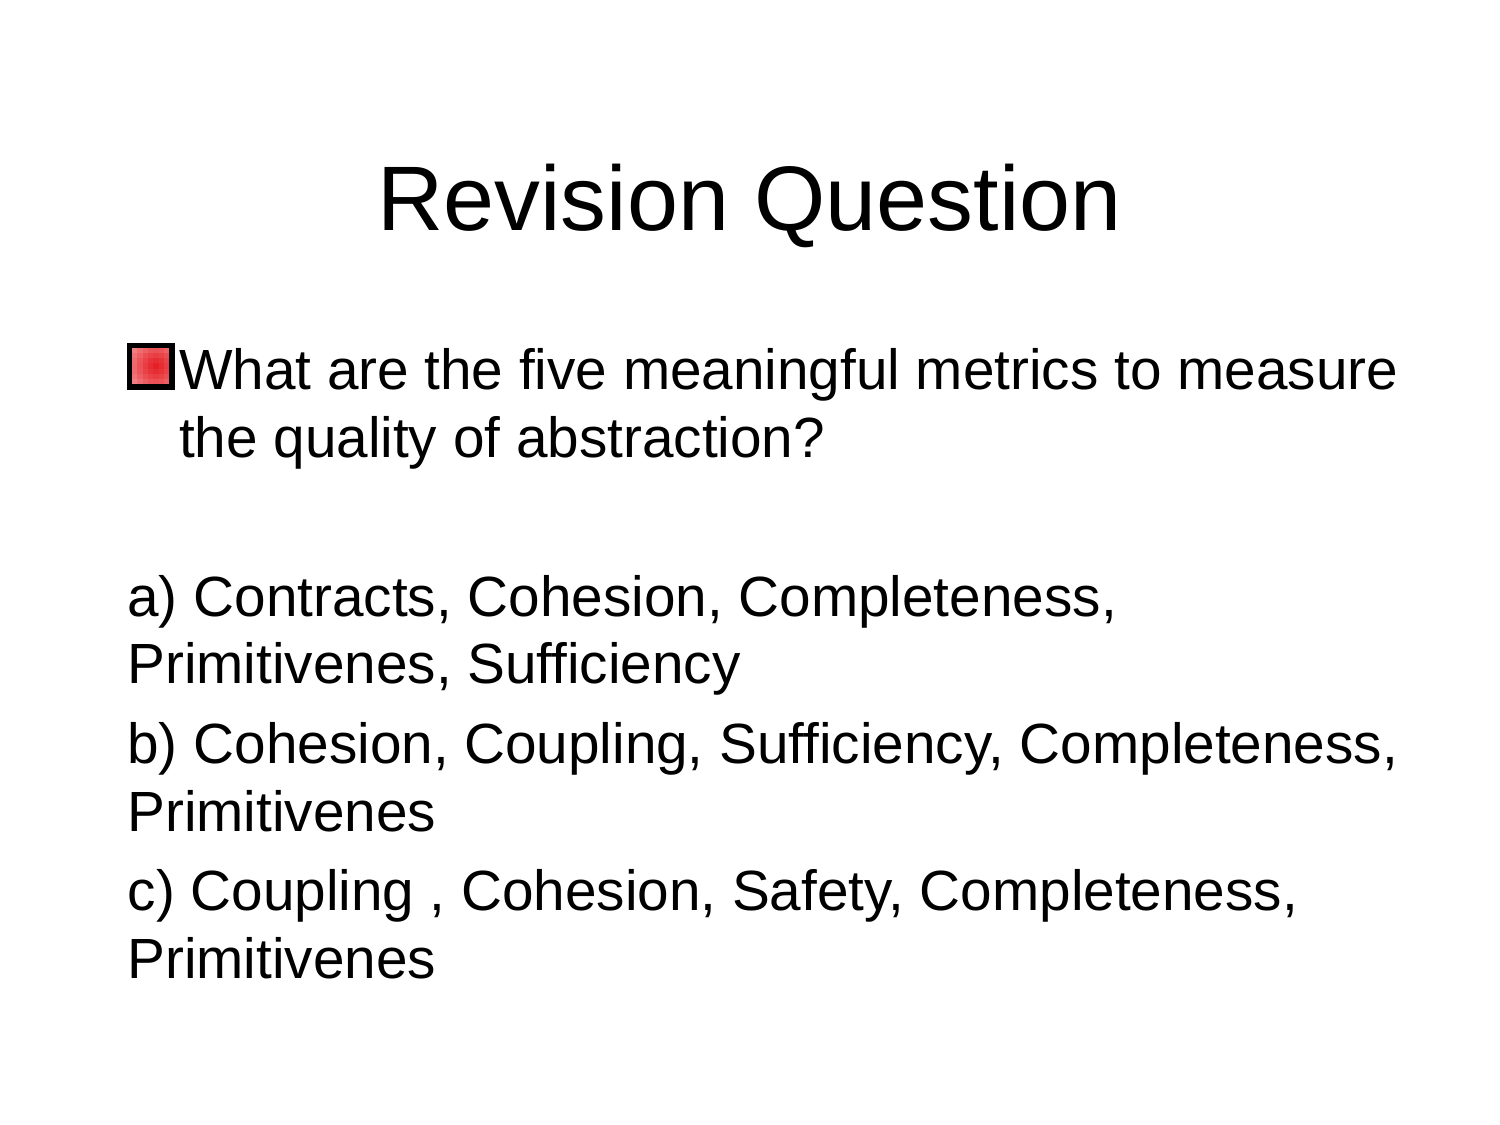

# Revision Question
What are the five meaningful metrics to measure the quality of abstraction?

a) Contracts, Cohesion, Completeness, Primitivenes, Sufficiency
b) Cohesion, Coupling, Sufficiency, Completeness, Primitivenes
c) Coupling , Cohesion, Safety, Completeness, Primitivenes